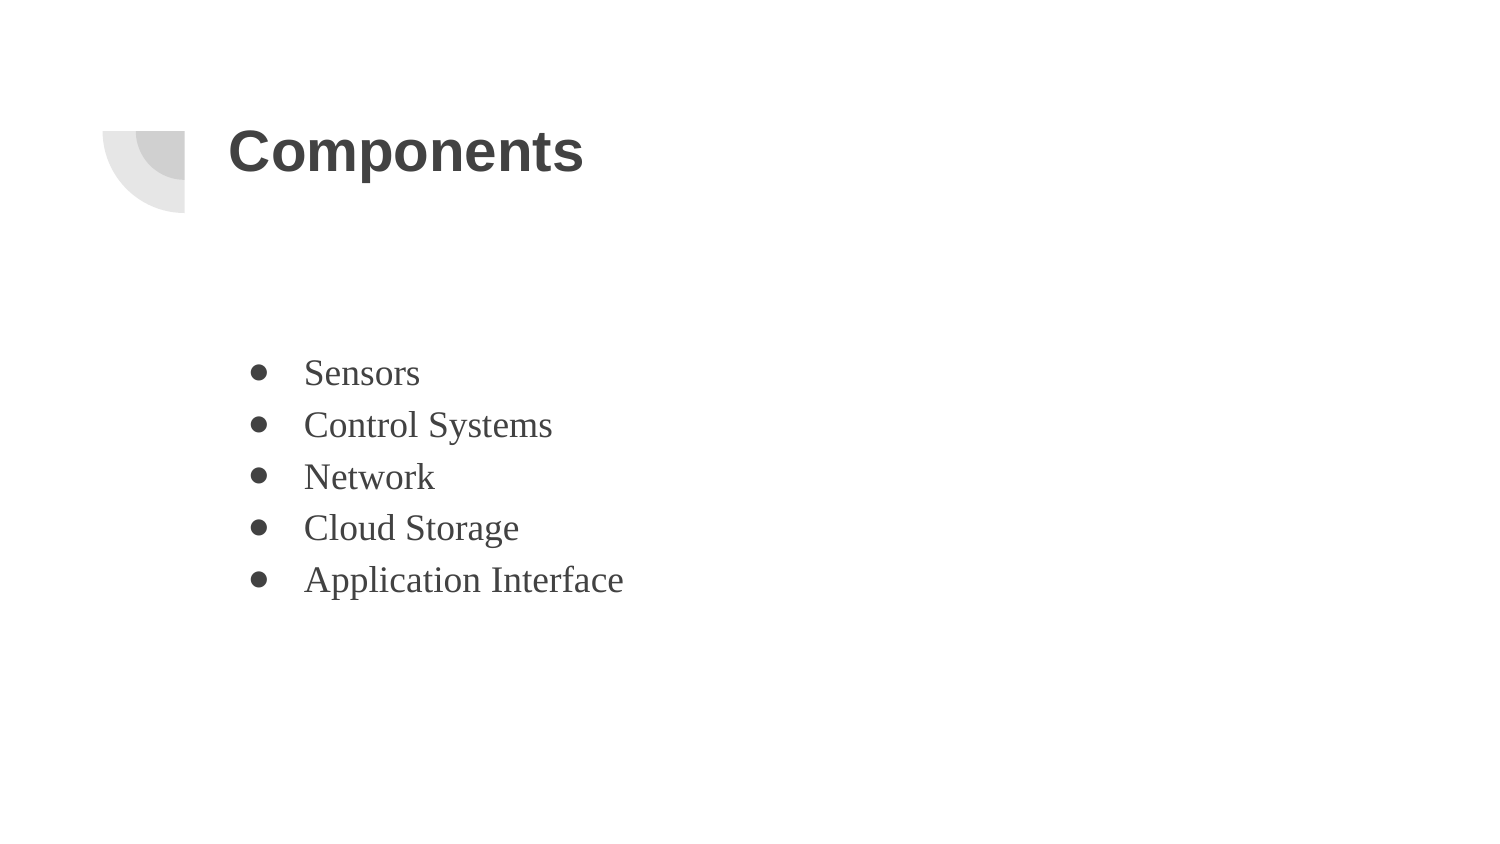

# Components
Sensors
Control Systems
Network
Cloud Storage
Application Interface